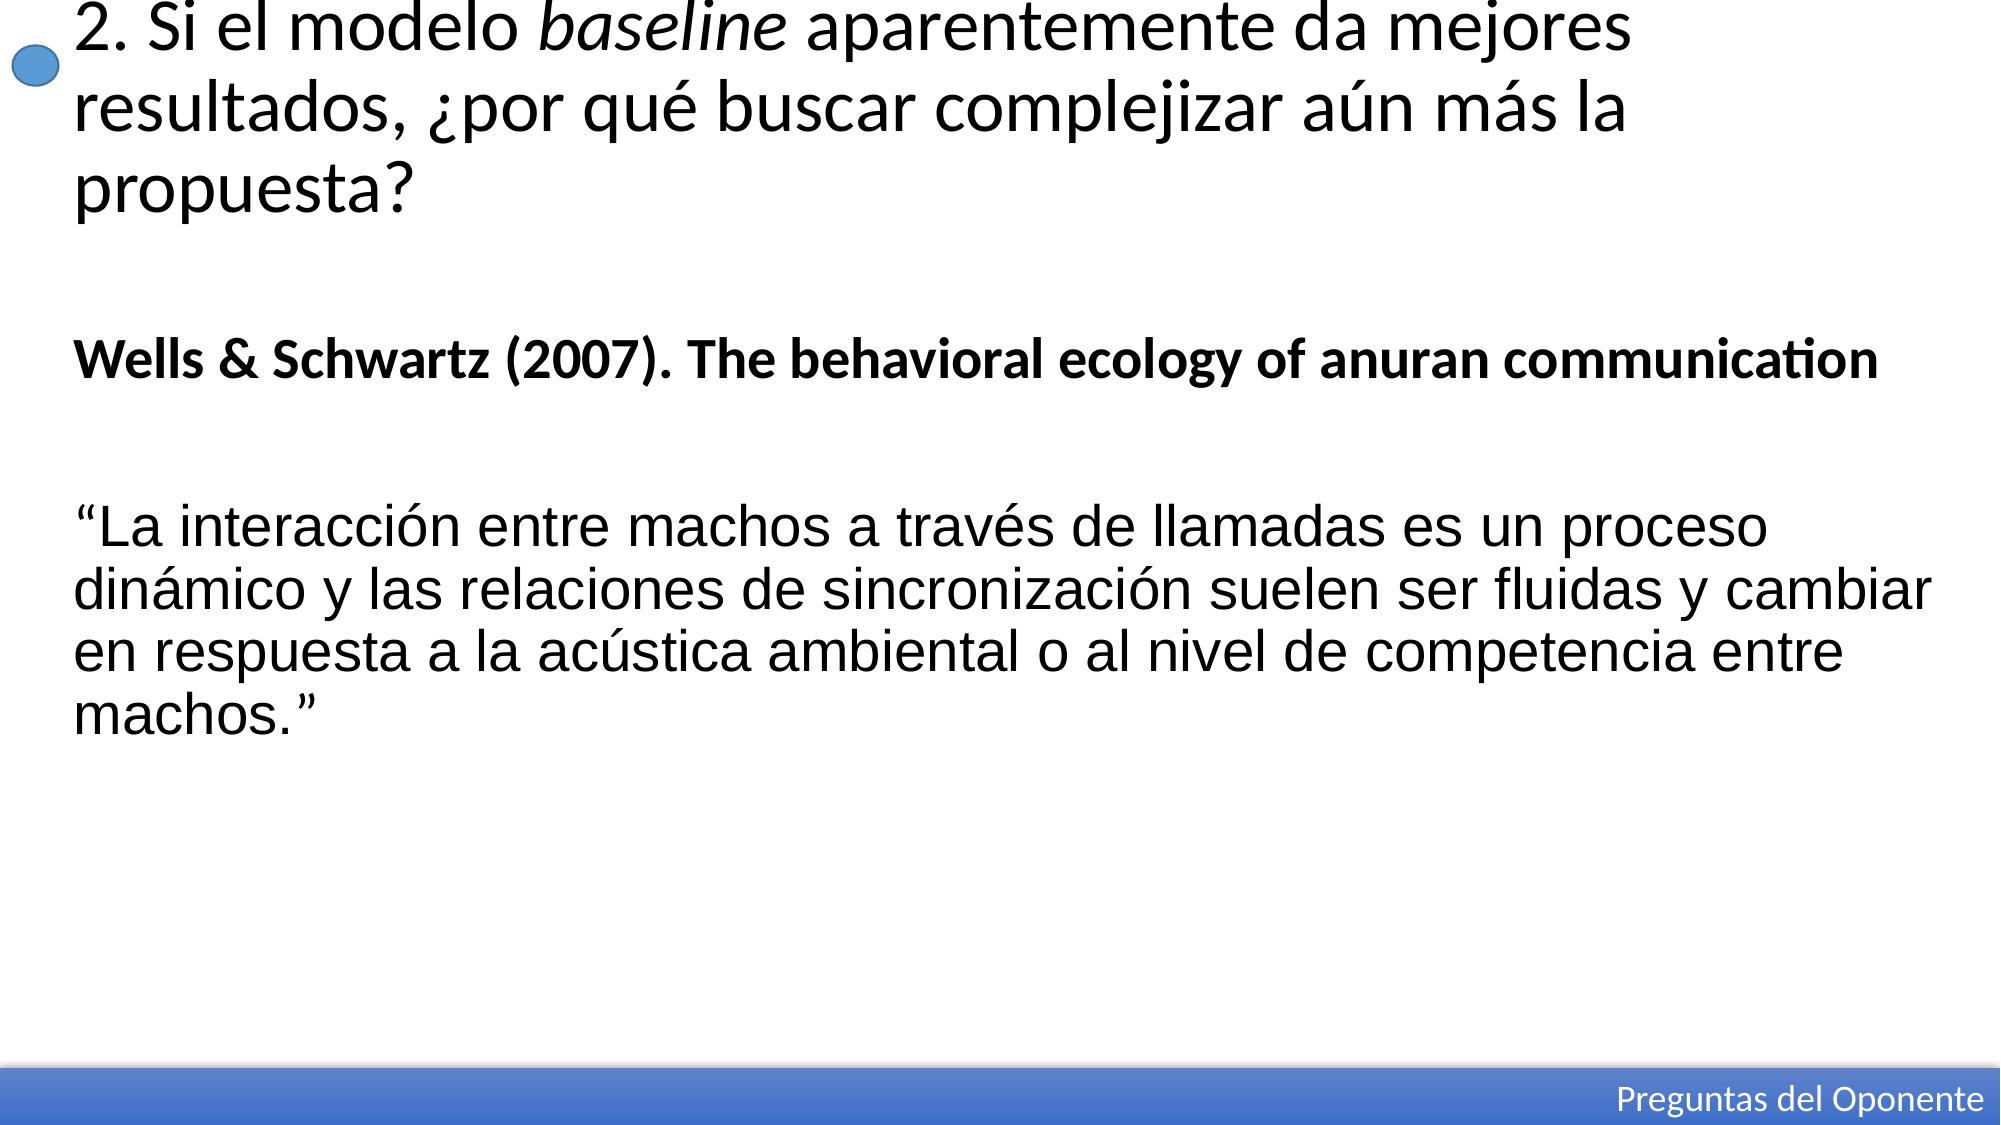

# 2. Si el modelo baseline aparentemente da mejores resultados, ¿por qué buscar complejizar aún más la propuesta?

Wells & Schwartz (2007). The behavioral ecology of anuran communication

“La interacción entre machos a través de llamadas es un proceso dinámico y las relaciones de sincronización suelen ser fluidas y cambiar en respuesta a la acústica ambiental o al nivel de competencia entre machos.”
Preguntas del Oponente